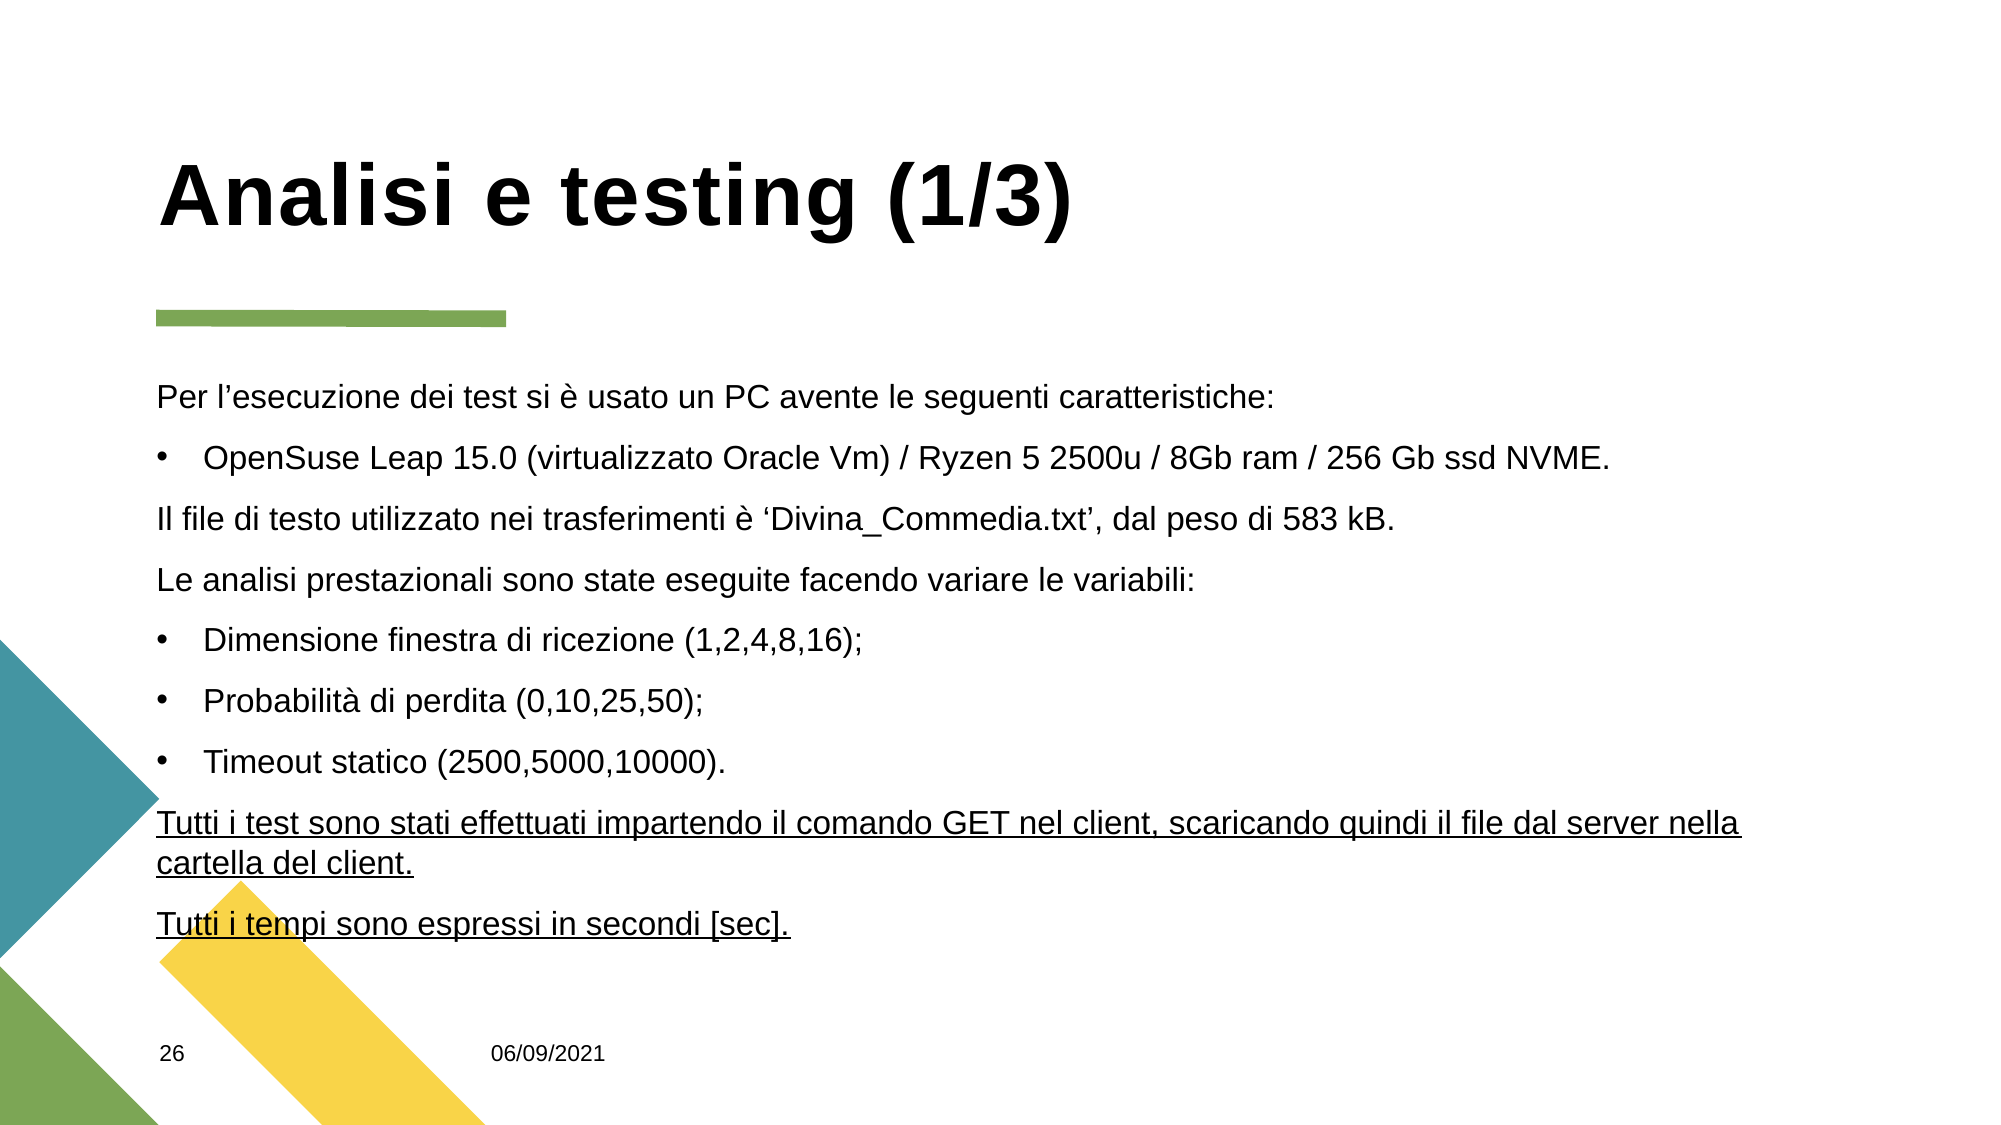

# Analisi e testing (1/3)
Per l’esecuzione dei test si è usato un PC avente le seguenti caratteristiche:
OpenSuse Leap 15.0 (virtualizzato Oracle Vm) / Ryzen 5 2500u / 8Gb ram / 256 Gb ssd NVME.
Il file di testo utilizzato nei trasferimenti è ‘Divina_Commedia.txt’, dal peso di 583 kB.
Le analisi prestazionali sono state eseguite facendo variare le variabili:
Dimensione finestra di ricezione (1,2,4,8,16);
Probabilità di perdita (0,10,25,50);
Timeout statico (2500,5000,10000).
Tutti i test sono stati effettuati impartendo il comando GET nel client, scaricando quindi il file dal server nella cartella del client.
Tutti i tempi sono espressi in secondi [sec].

26
06/09/2021